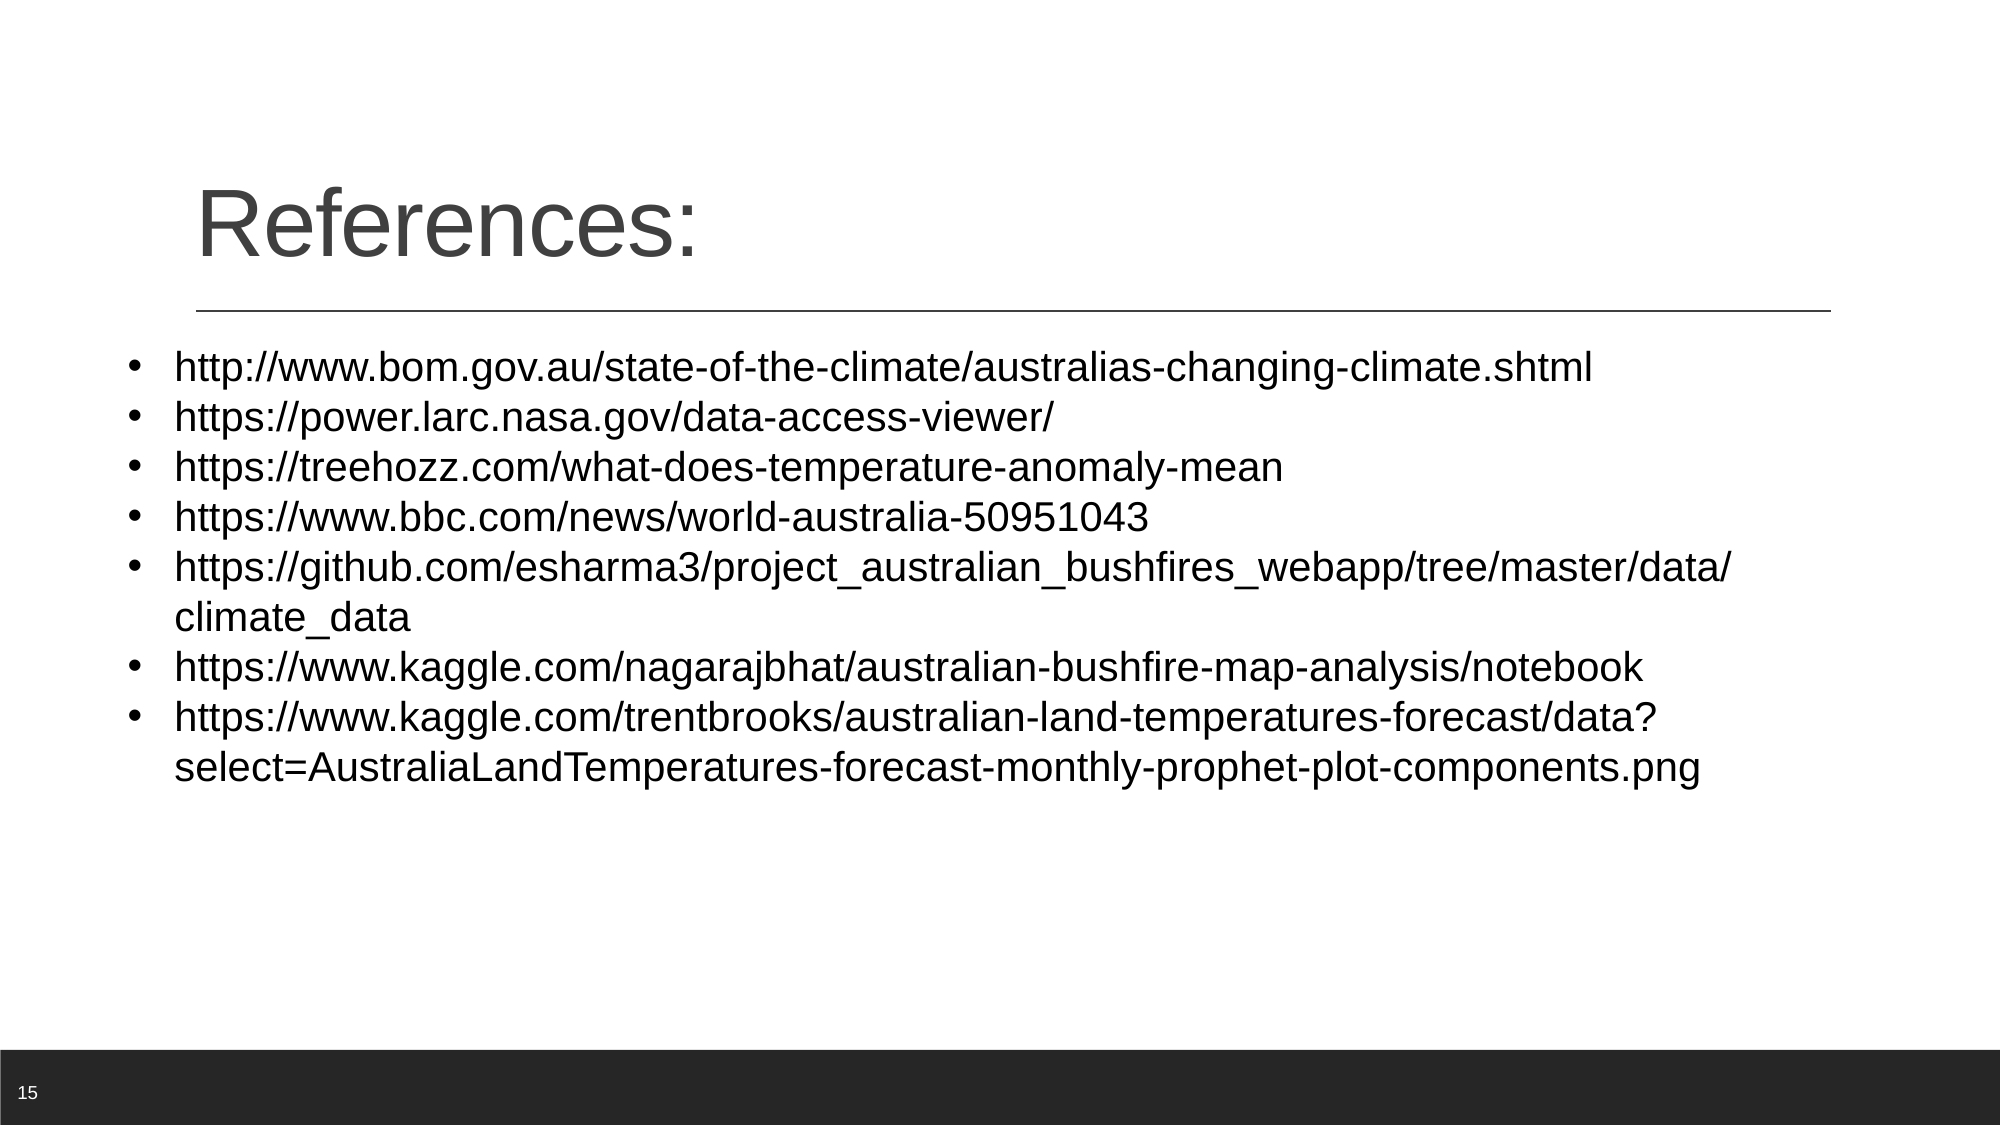

# References:
http://www.bom.gov.au/state-of-the-climate/australias-changing-climate.shtml
https://power.larc.nasa.gov/data-access-viewer/
https://treehozz.com/what-does-temperature-anomaly-mean
https://www.bbc.com/news/world-australia-50951043
https://github.com/esharma3/project_australian_bushfires_webapp/tree/master/data/climate_data
https://www.kaggle.com/nagarajbhat/australian-bushfire-map-analysis/notebook
https://www.kaggle.com/trentbrooks/australian-land-temperatures-forecast/data?select=AustraliaLandTemperatures-forecast-monthly-prophet-plot-components.png

15